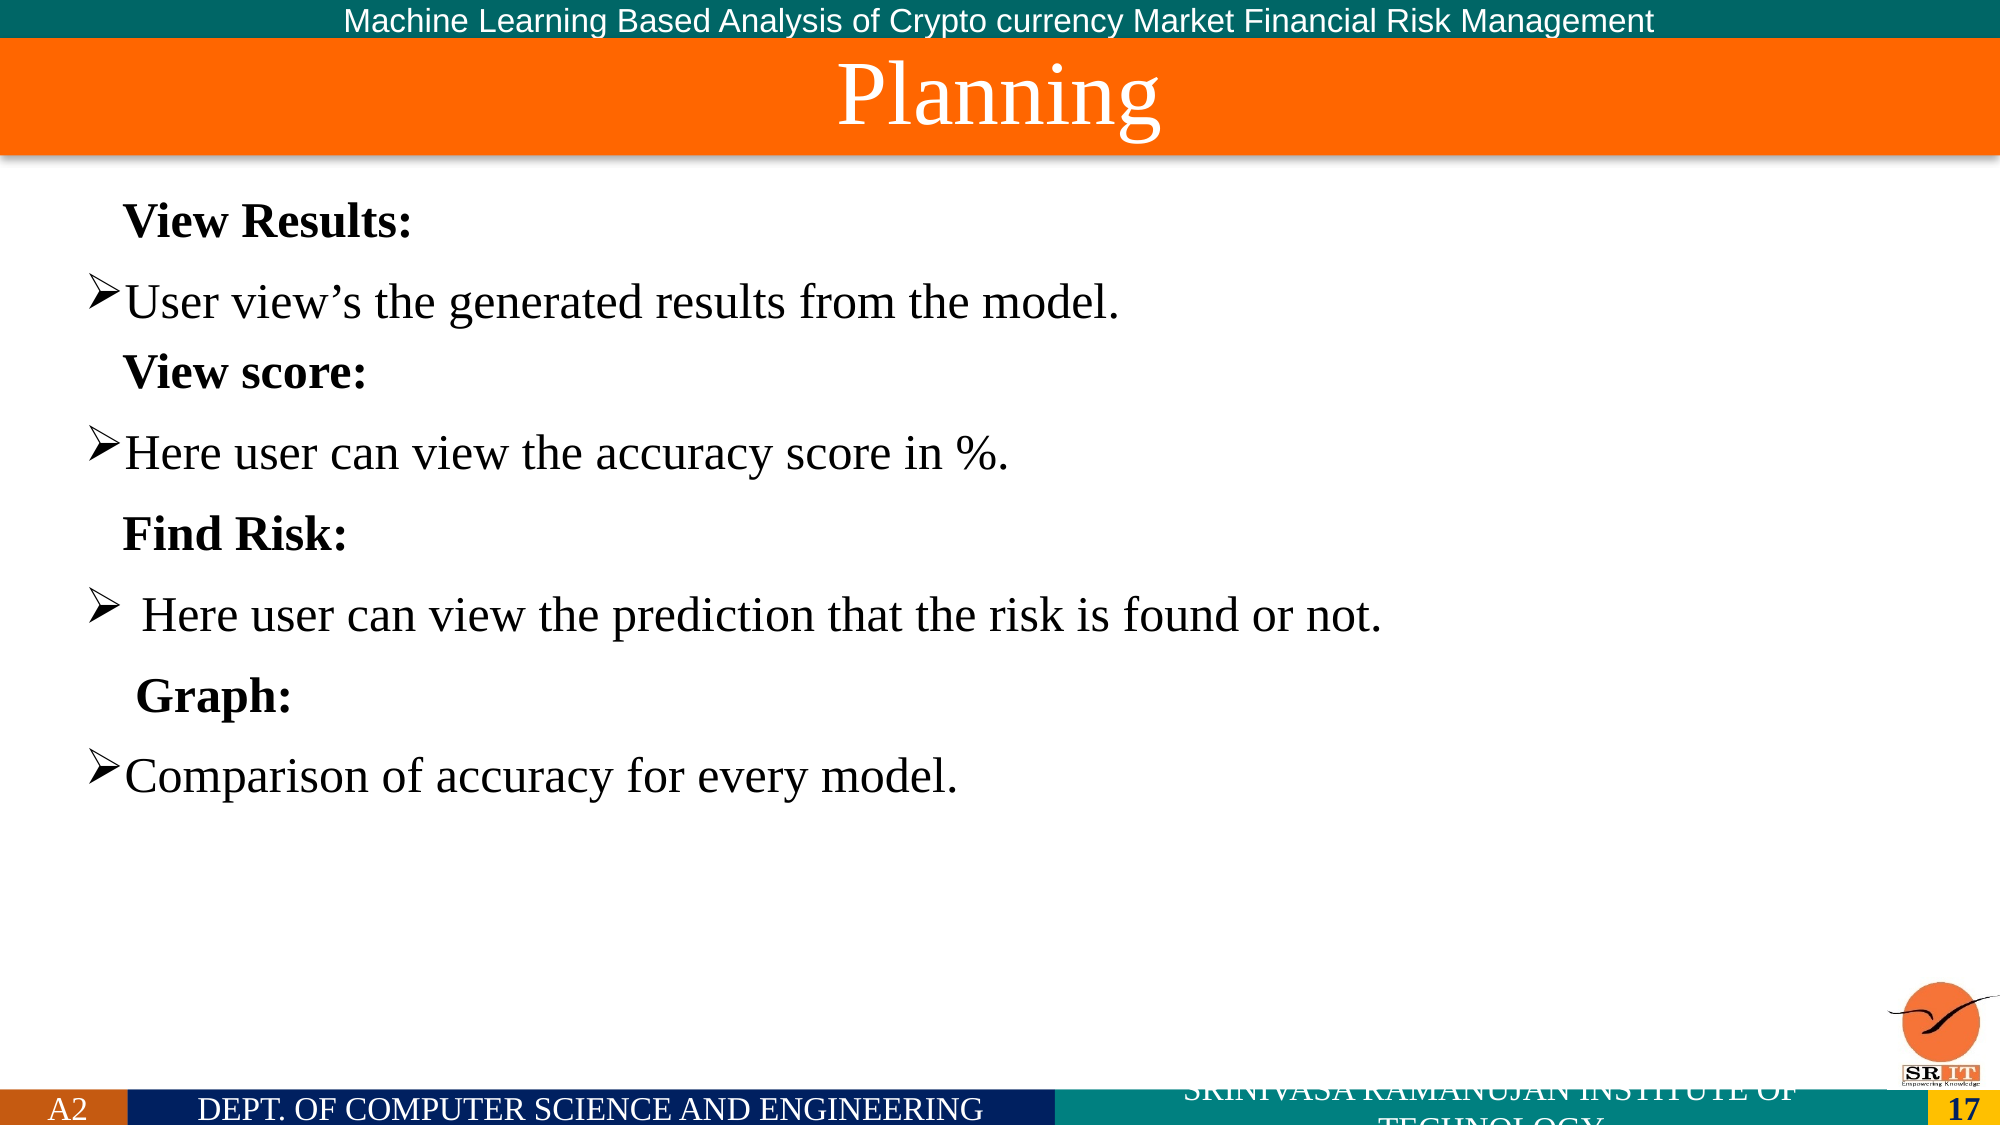

# Planning
View Results:
User view’s the generated results from the model.
View score:
Here user can view the accuracy score in %.
   Find Risk:
Here user can view the prediction that the risk is found or not.
    Graph:
Comparison of accuracy for every model.